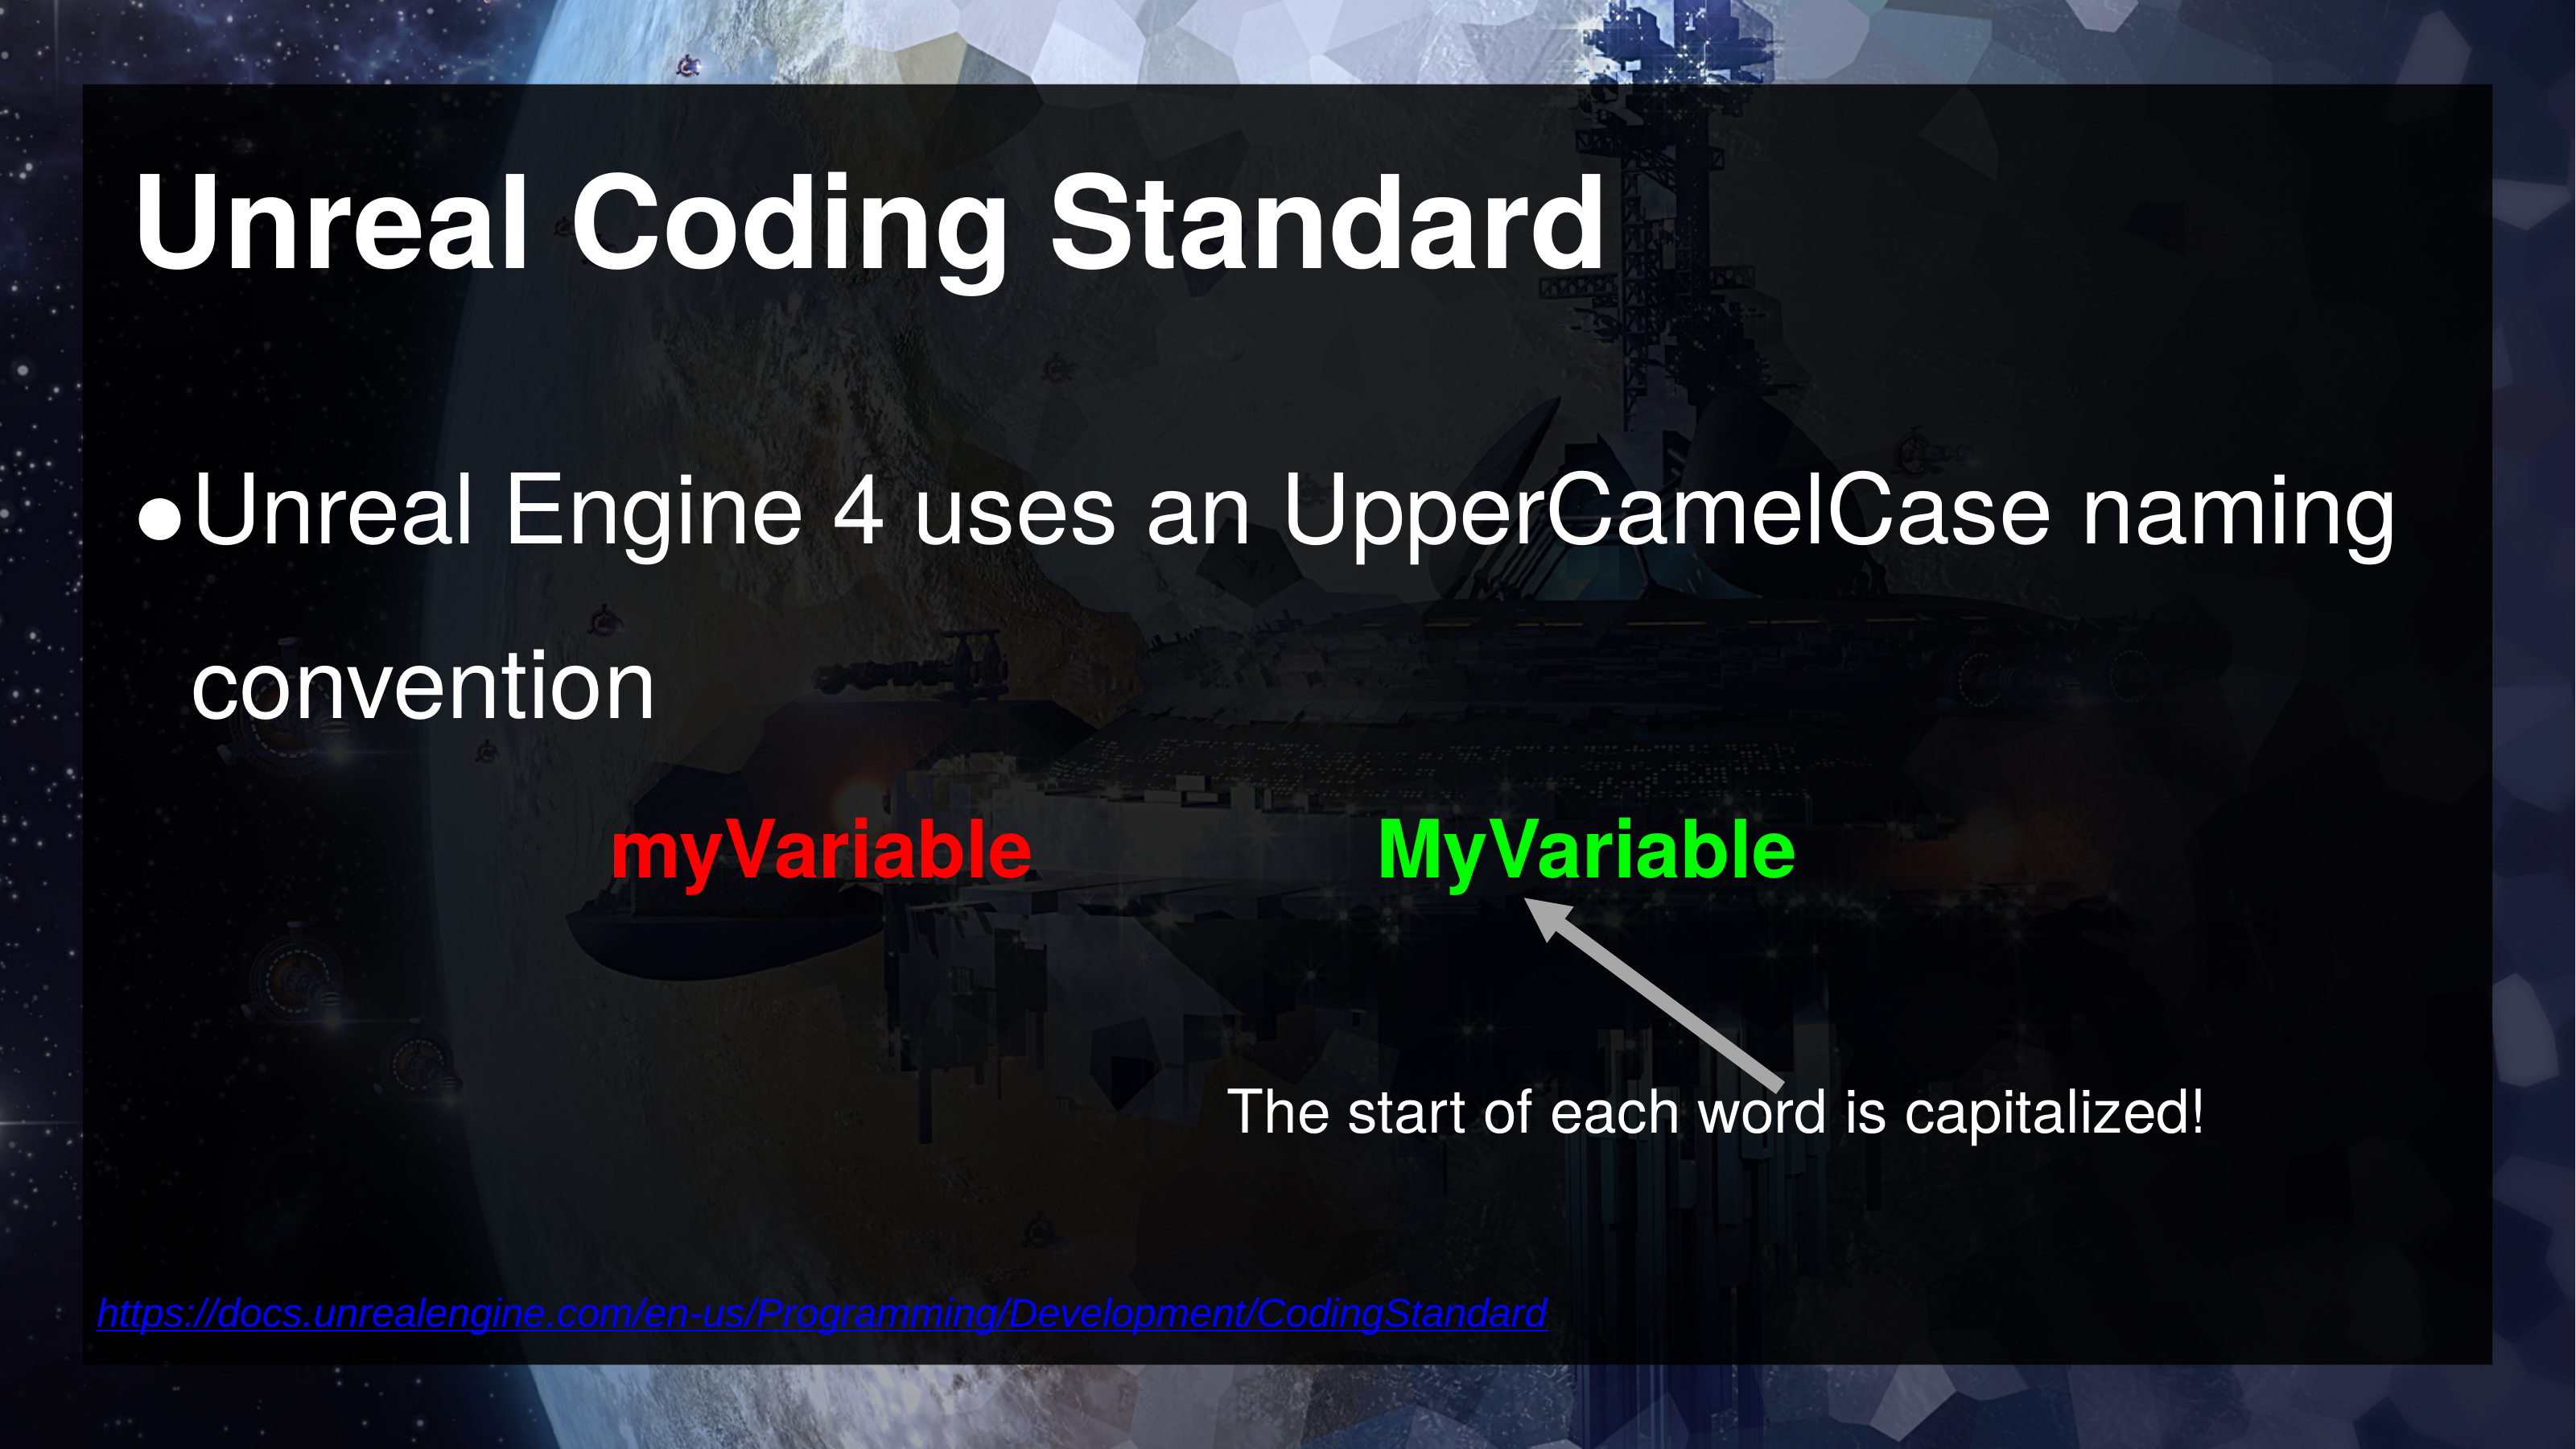

# Unreal Coding Standard
Unreal Engine 4 uses an UpperCamelCase naming convention
myVariable
MyVariable
The start of each word is capitalized!
https://docs.unrealengine.com/en-us/Programming/Development/CodingStandard